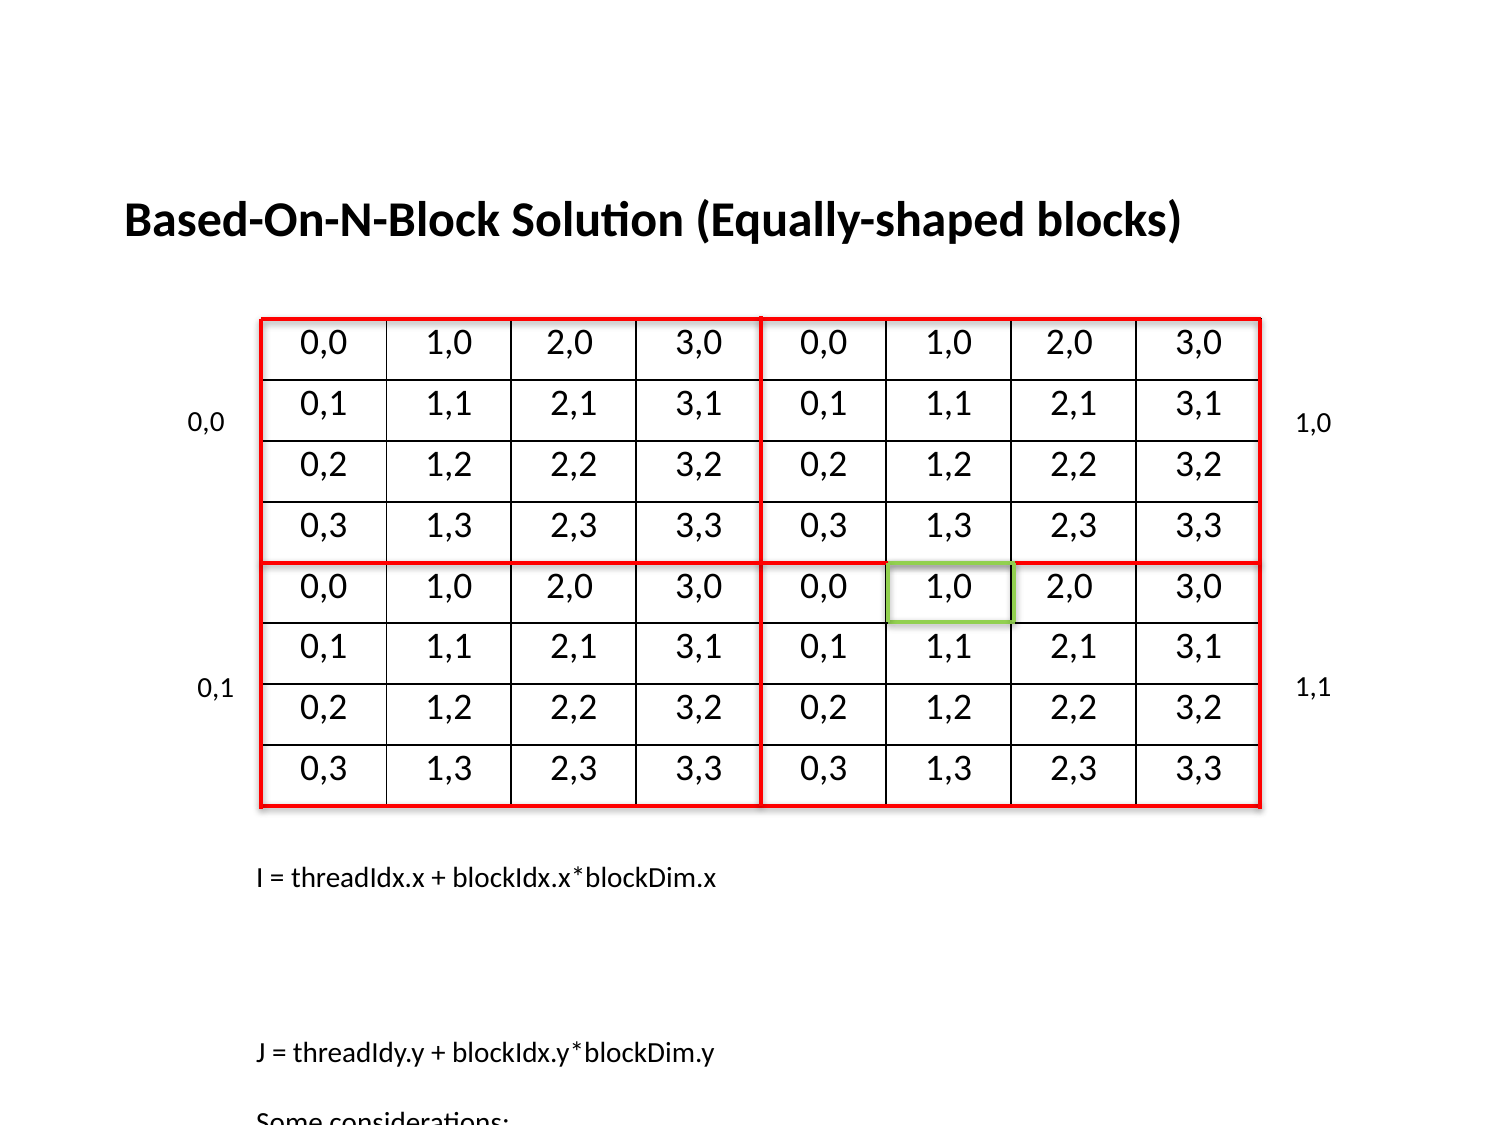

Based-On-N-Block Solution (Equally-shaped blocks)
| 0,0 | 1,0 | 2,0 | 3,0 | 0,0 | 1,0 | 2,0 | 3,0 |
| --- | --- | --- | --- | --- | --- | --- | --- |
| 0,1 | 1,1 | 2,1 | 3,1 | 0,1 | 1,1 | 2,1 | 3,1 |
| 0,2 | 1,2 | 2,2 | 3,2 | 0,2 | 1,2 | 2,2 | 3,2 |
| 0,3 | 1,3 | 2,3 | 3,3 | 0,3 | 1,3 | 2,3 | 3,3 |
| 0,0 | 1,0 | 2,0 | 3,0 | 0,0 | 1,0 | 2,0 | 3,0 |
| 0,1 | 1,1 | 2,1 | 3,1 | 0,1 | 1,1 | 2,1 | 3,1 |
| 0,2 | 1,2 | 2,2 | 3,2 | 0,2 | 1,2 | 2,2 | 3,2 |
| 0,3 | 1,3 | 2,3 | 3,3 | 0,3 | 1,3 | 2,3 | 3,3 |
0,0
1,0
1,1
0,1
I = threadIdx.x + blockIdx.x*blockDim.x
J = threadIdy.y + blockIdx.y*blockDim.y

Some considerations:
Threads only have access to their block memory  space
Block may contain up to 1024 threads